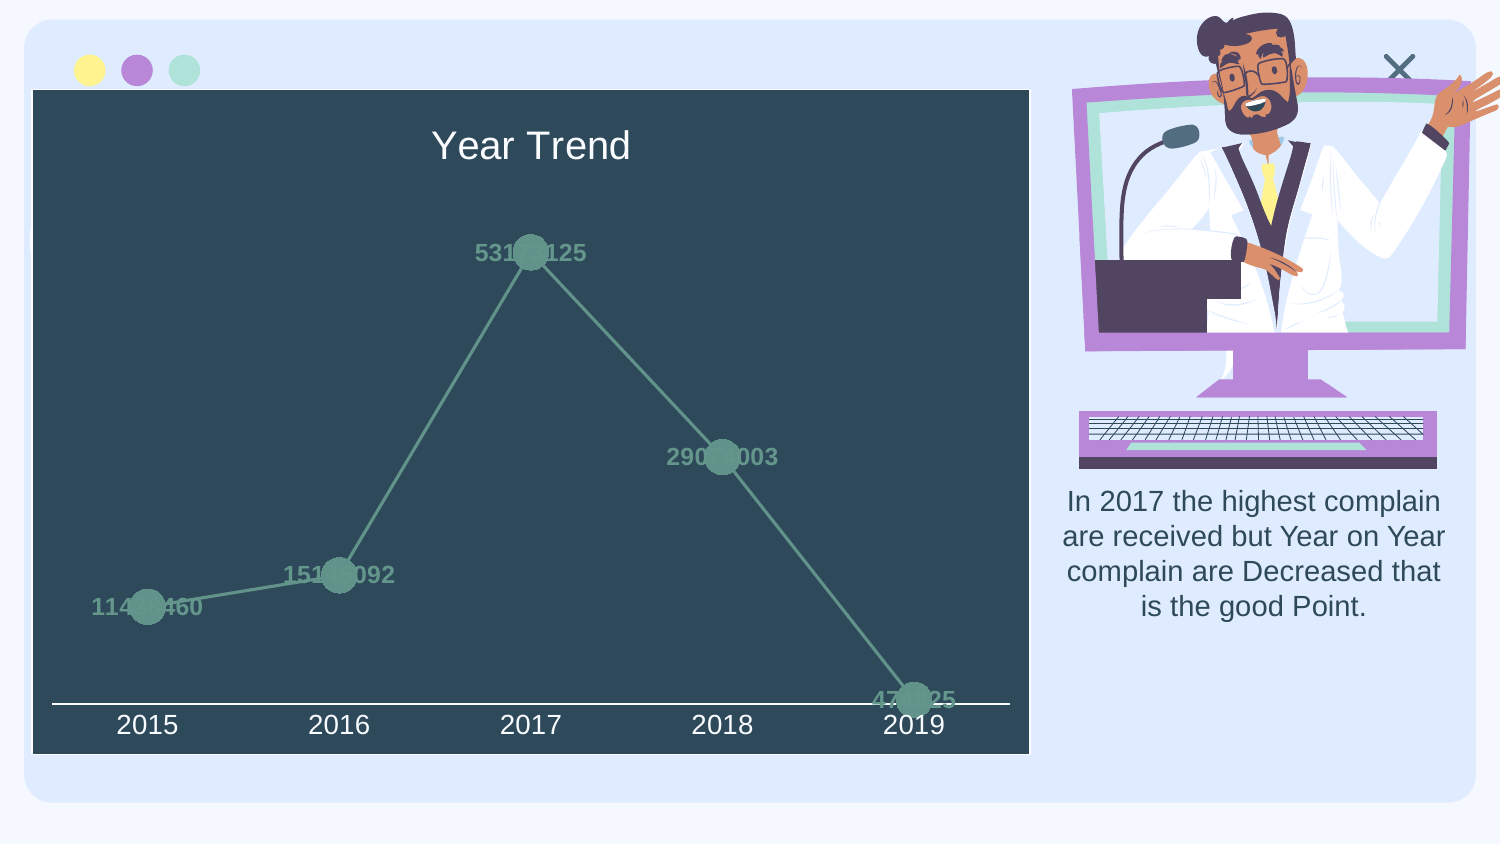

### Chart: Year Trend

| Category | Year Trend | Column1 | Column2 |
|---|---|---|---|
| 2015 | 11438460.0 | None | None |
| 2016 | 15145092.0 | None | None |
| 2017 | 53173125.0 | None | None |
| 2018 | 29074003.0 | None | None |
| 2019 | 474825.0 | None | None |

In 2017 the highest complain are received but Year on Year complain are Decreased that is the good Point.